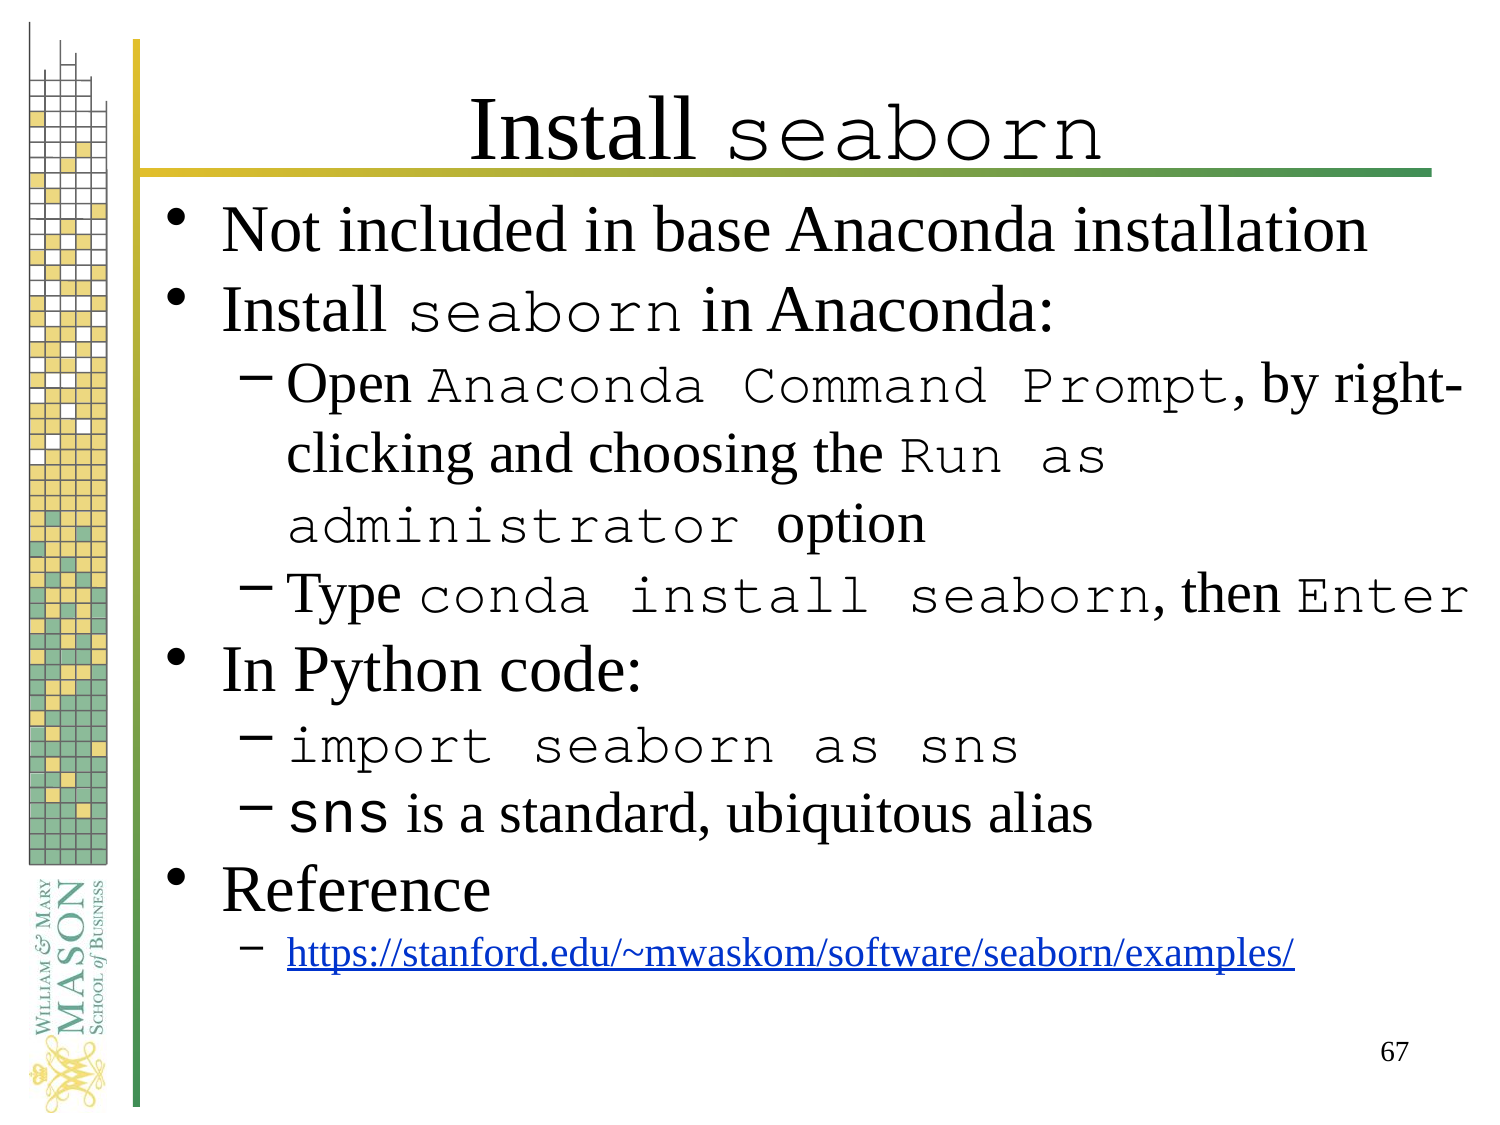

# Install seaborn
Not included in base Anaconda installation
Install seaborn in Anaconda:
Open Anaconda Command Prompt, by right-clicking and choosing the Run as administrator option
Type conda install seaborn, then Enter
In Python code:
import seaborn as sns
sns is a standard, ubiquitous alias
Reference
https://stanford.edu/~mwaskom/software/seaborn/examples/
67